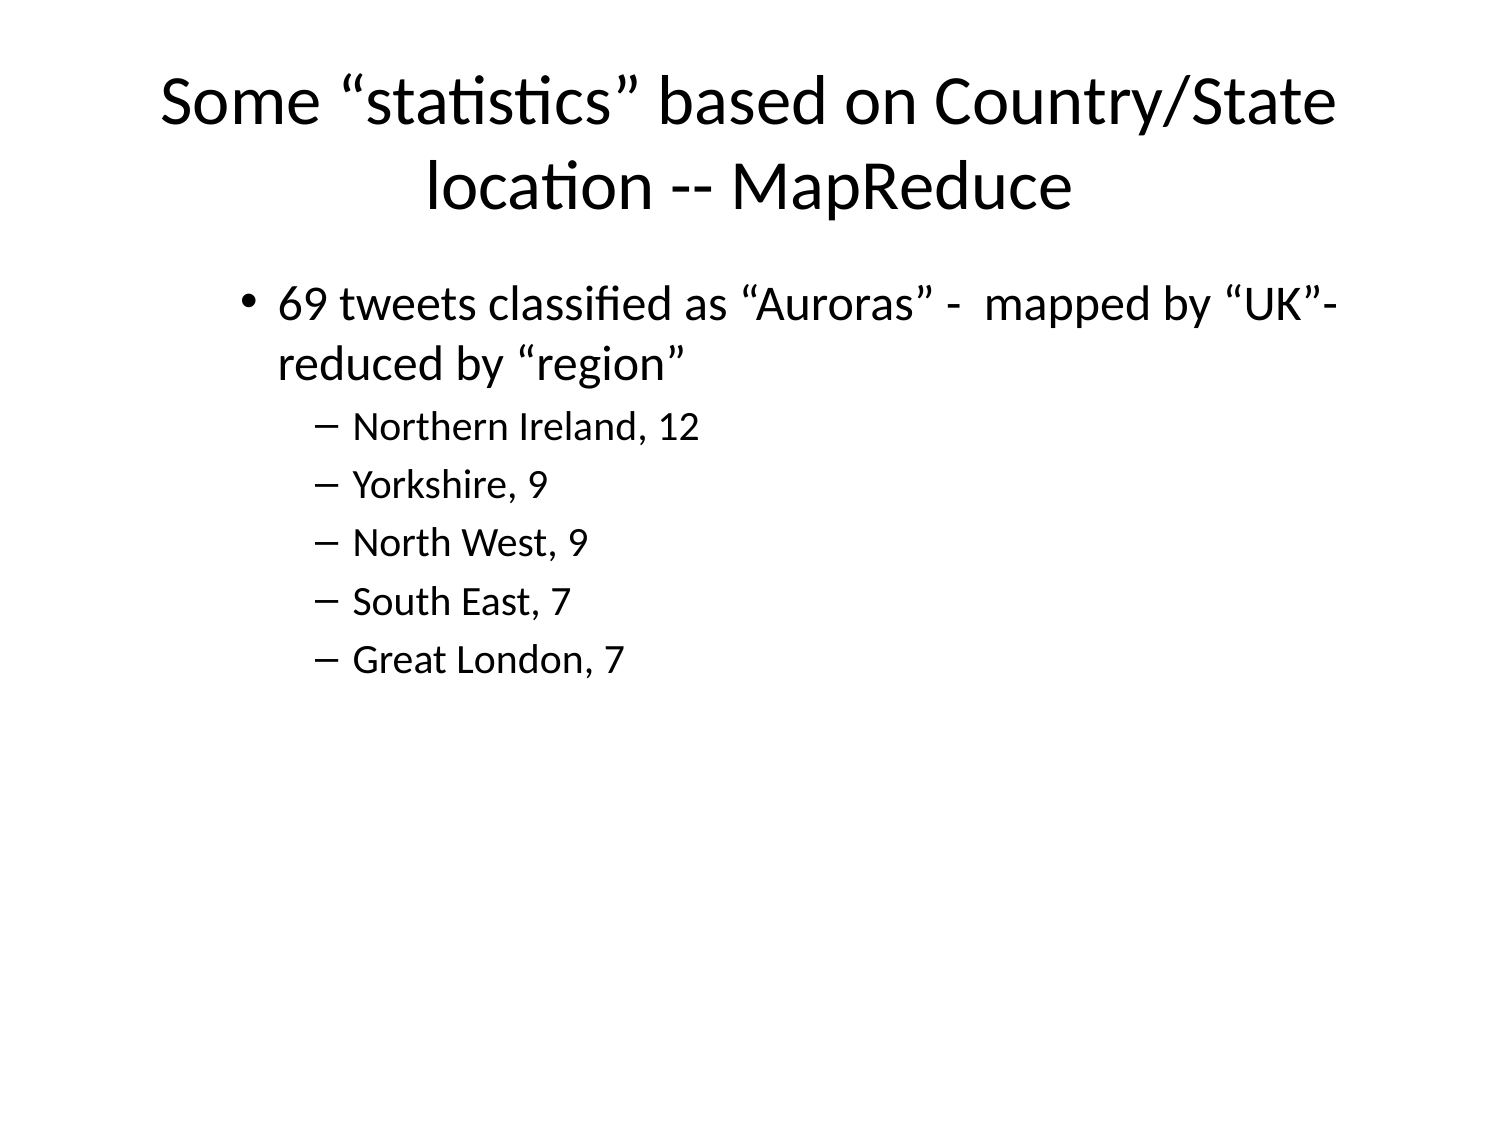

# Some “statistics” based on Country/State location -- MapReduce
69 tweets classified as “Auroras” -  mapped by “UK”-  reduced by “region”
Northern Ireland, 12
Yorkshire, 9
North West, 9
South East, 7
Great London, 7